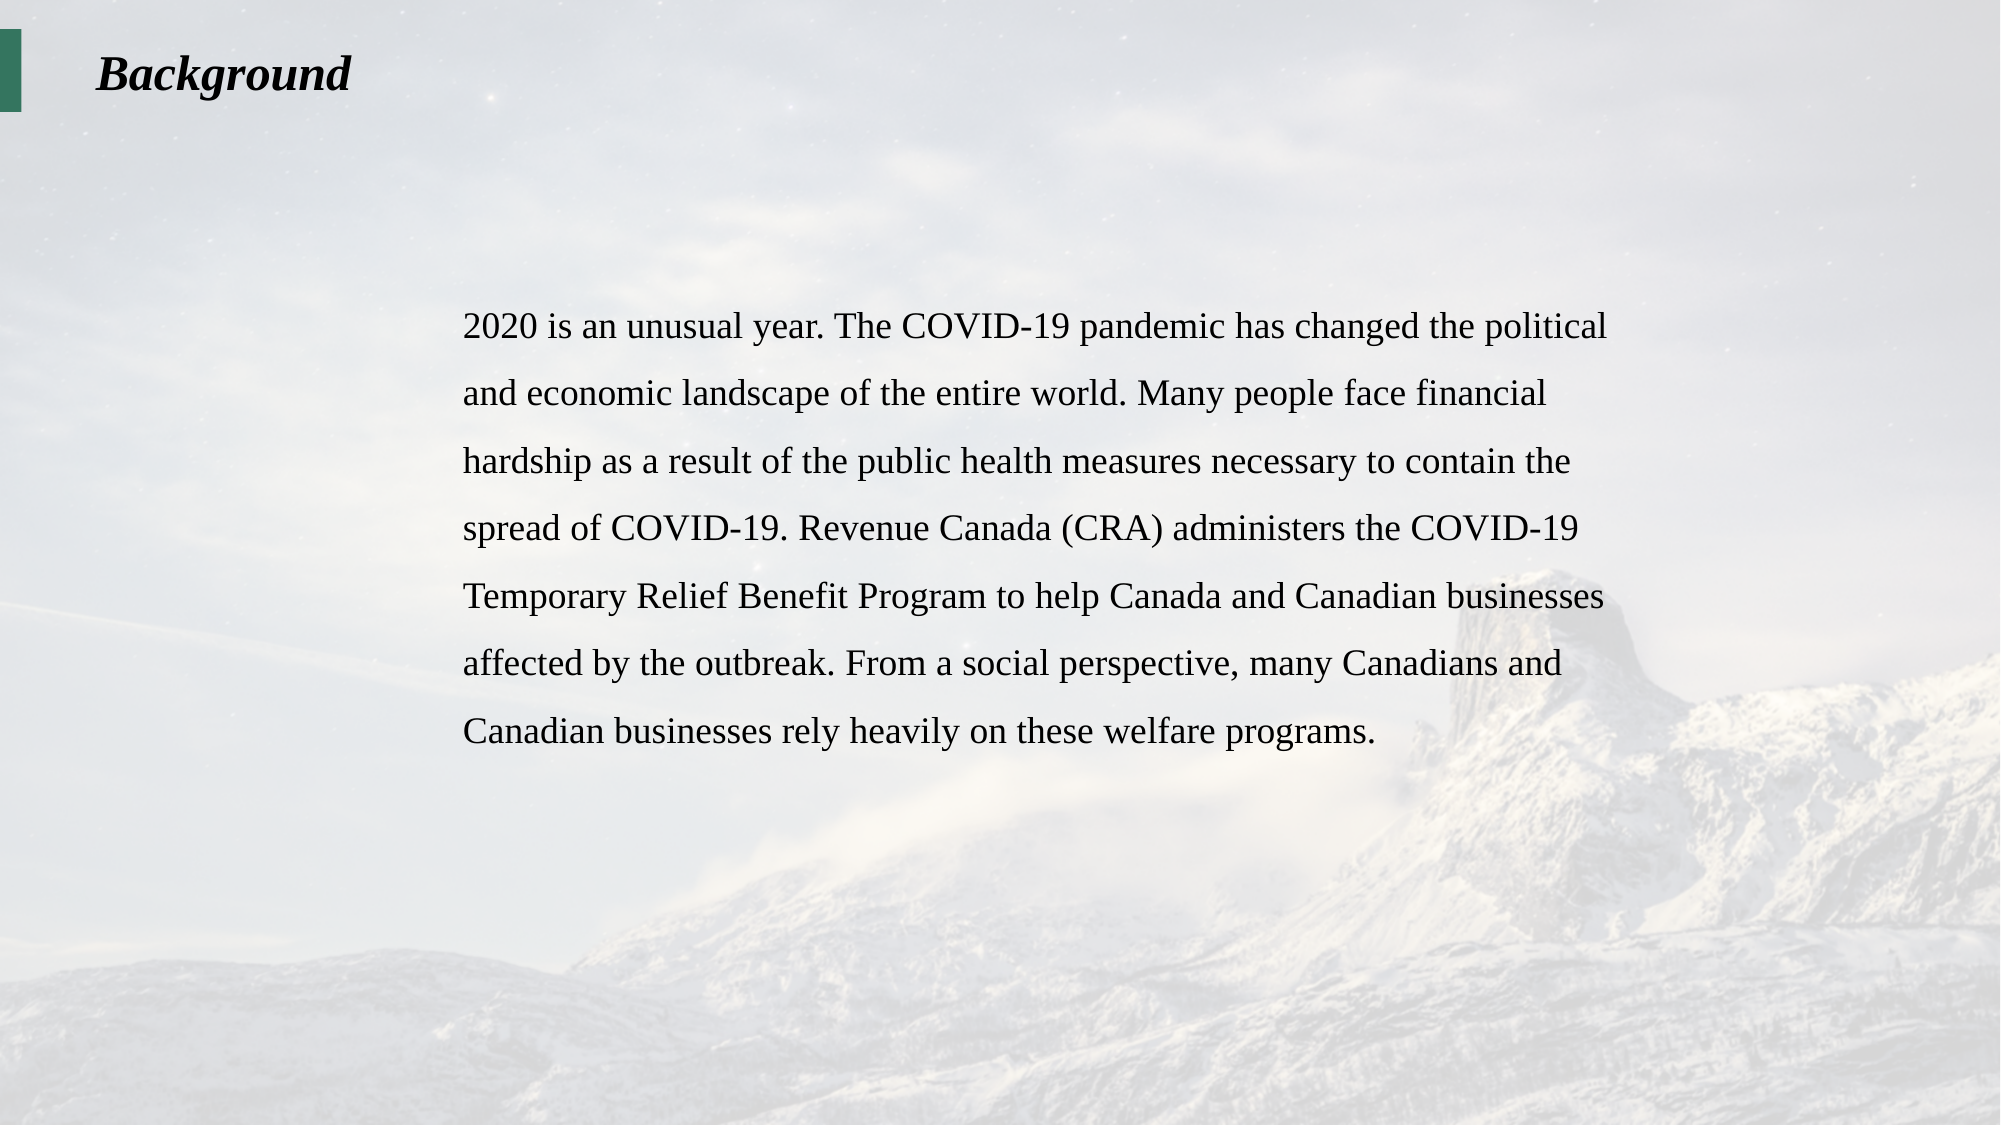

Background
2020 is an unusual year. The COVID-19 pandemic has changed the political and economic landscape of the entire world. Many people face financial hardship as a result of the public health measures necessary to contain the spread of COVID-19. Revenue Canada (CRA) administers the COVID-19 Temporary Relief Benefit Program to help Canada and Canadian businesses affected by the outbreak. From a social perspective, many Canadians and Canadian businesses rely heavily on these welfare programs.